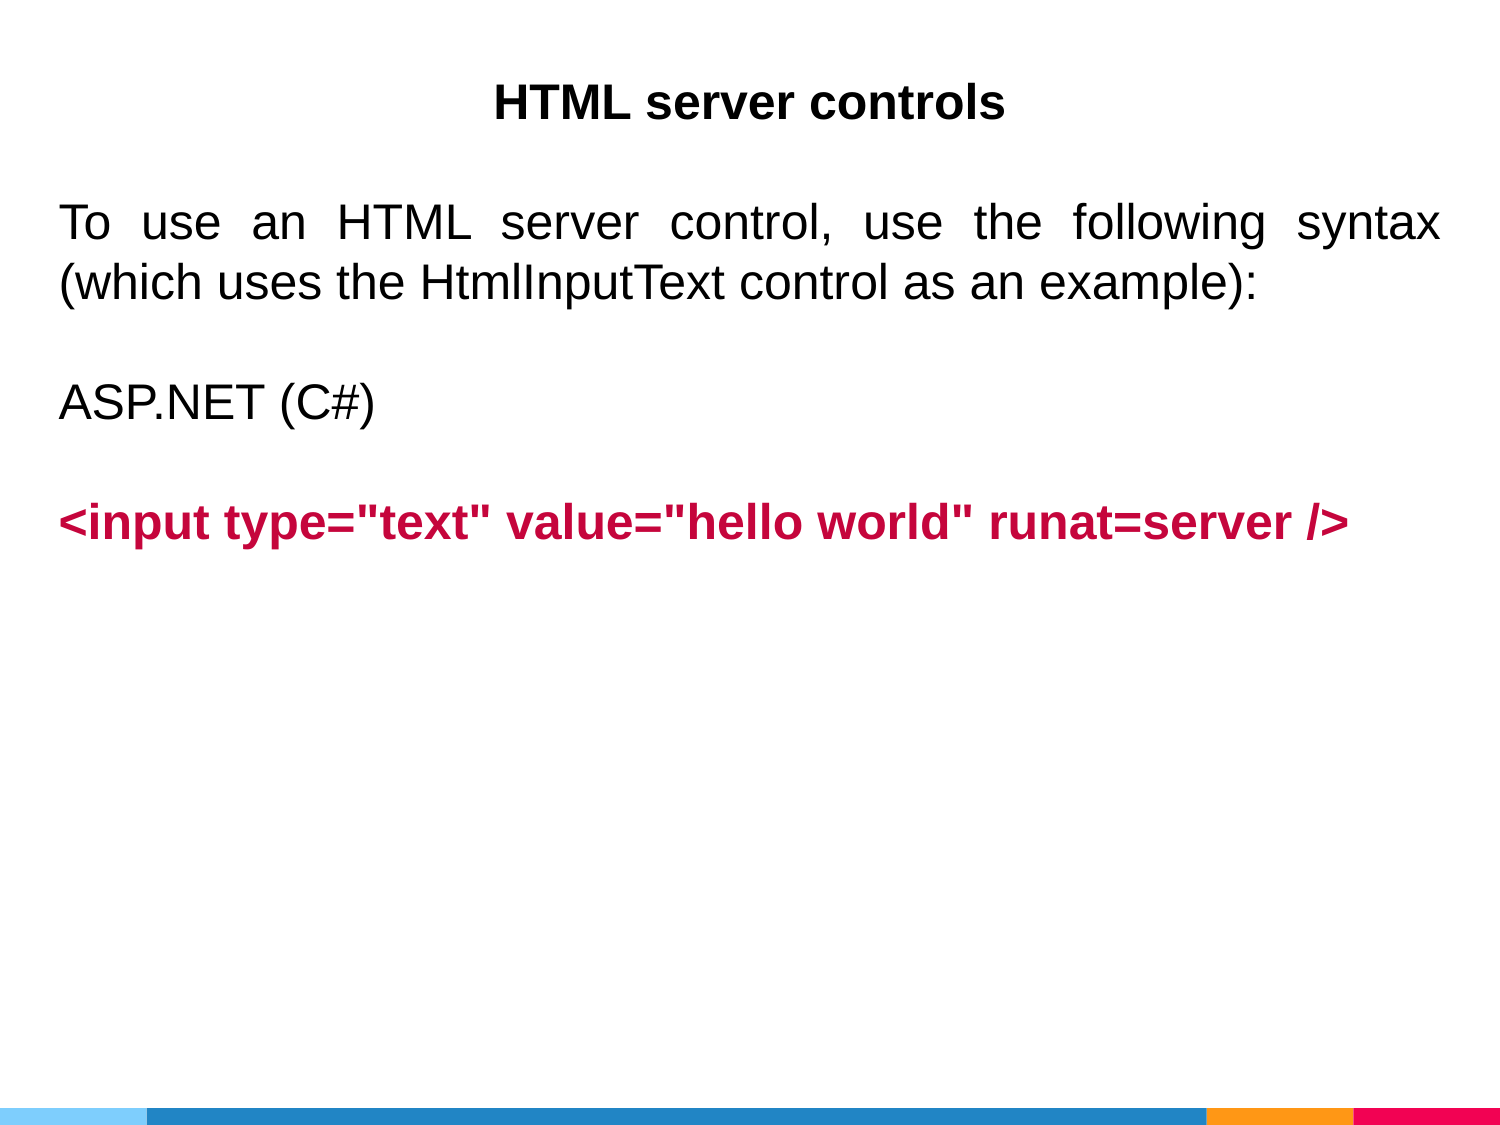

HTML server controls

To use an HTML server control, use the following syntax (which uses the HtmlInputText control as an example):

ASP.NET (C#)

<input type="text" value="hello world" runat=server />